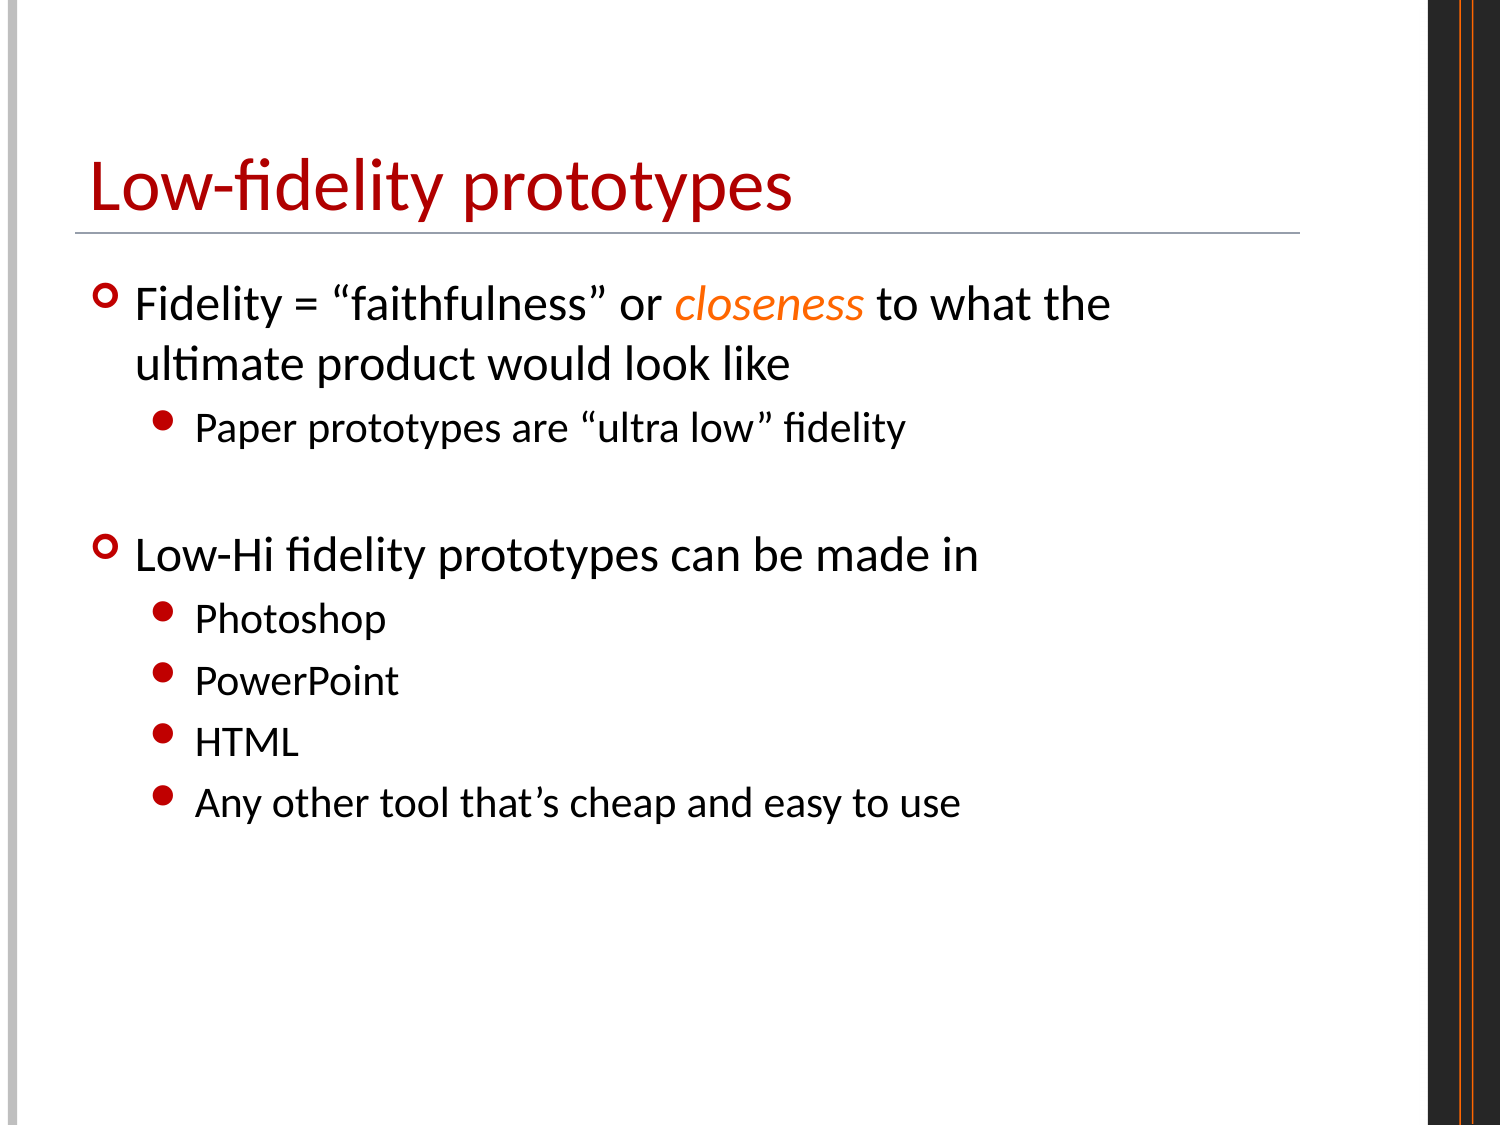

# Low-fidelity prototypes
Fidelity = “faithfulness” or closeness to what the ultimate product would look like
Paper prototypes are “ultra low” fidelity

Low-Hi fidelity prototypes can be made in
Photoshop
PowerPoint
HTML
Any other tool that’s cheap and easy to use